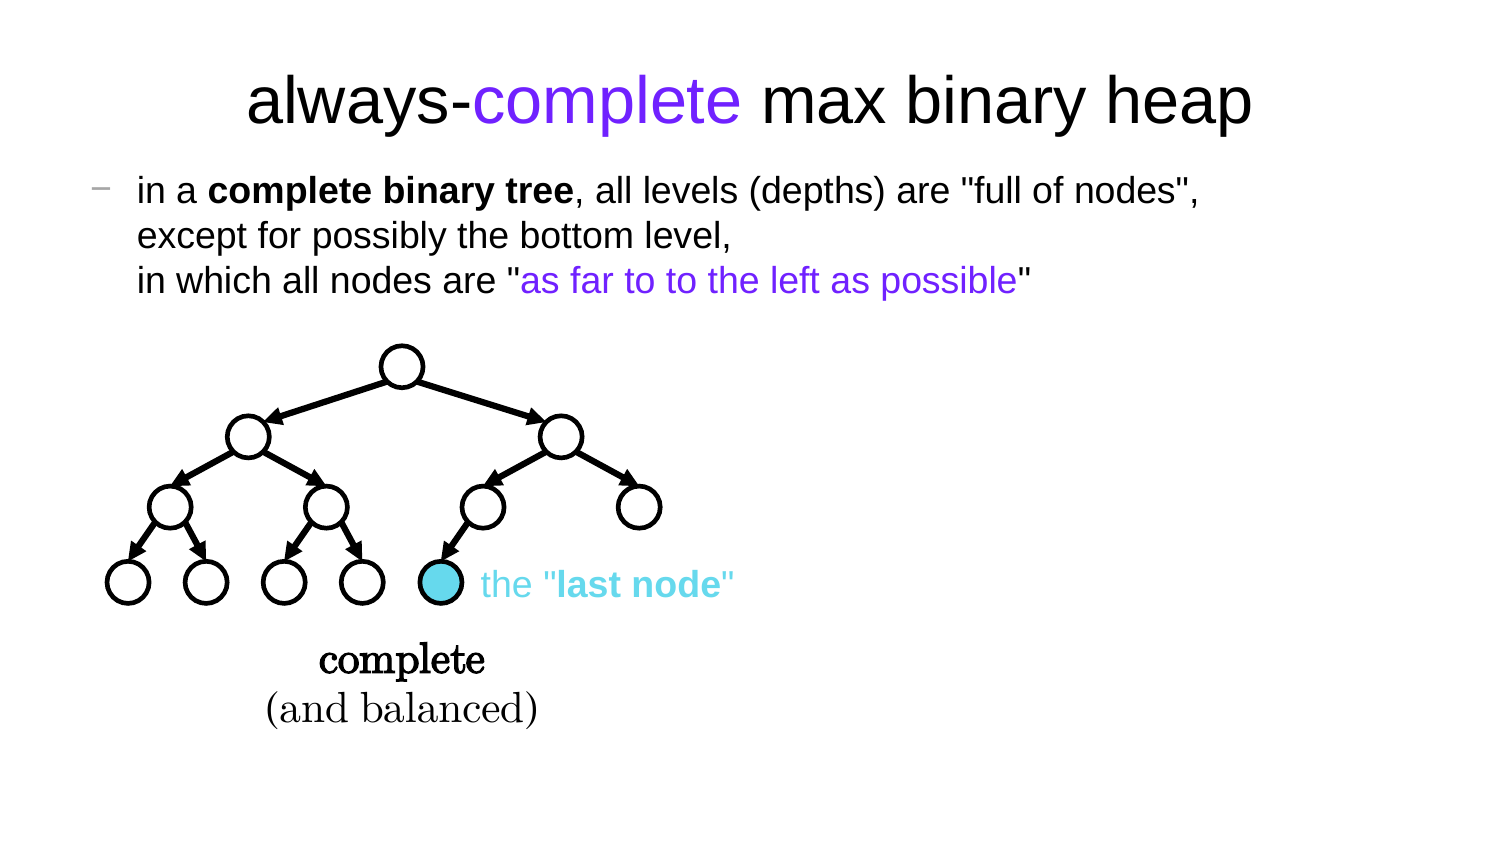

# always-complete max binary heap
in a complete binary tree, all levels (depths) are "full of nodes",
except for possibly the bottom level,
in which all nodes are "as far to to the left as possible"

10
5
16
2
8
13
18
1
4
6
9

the "last node"
complete
(and balanced)